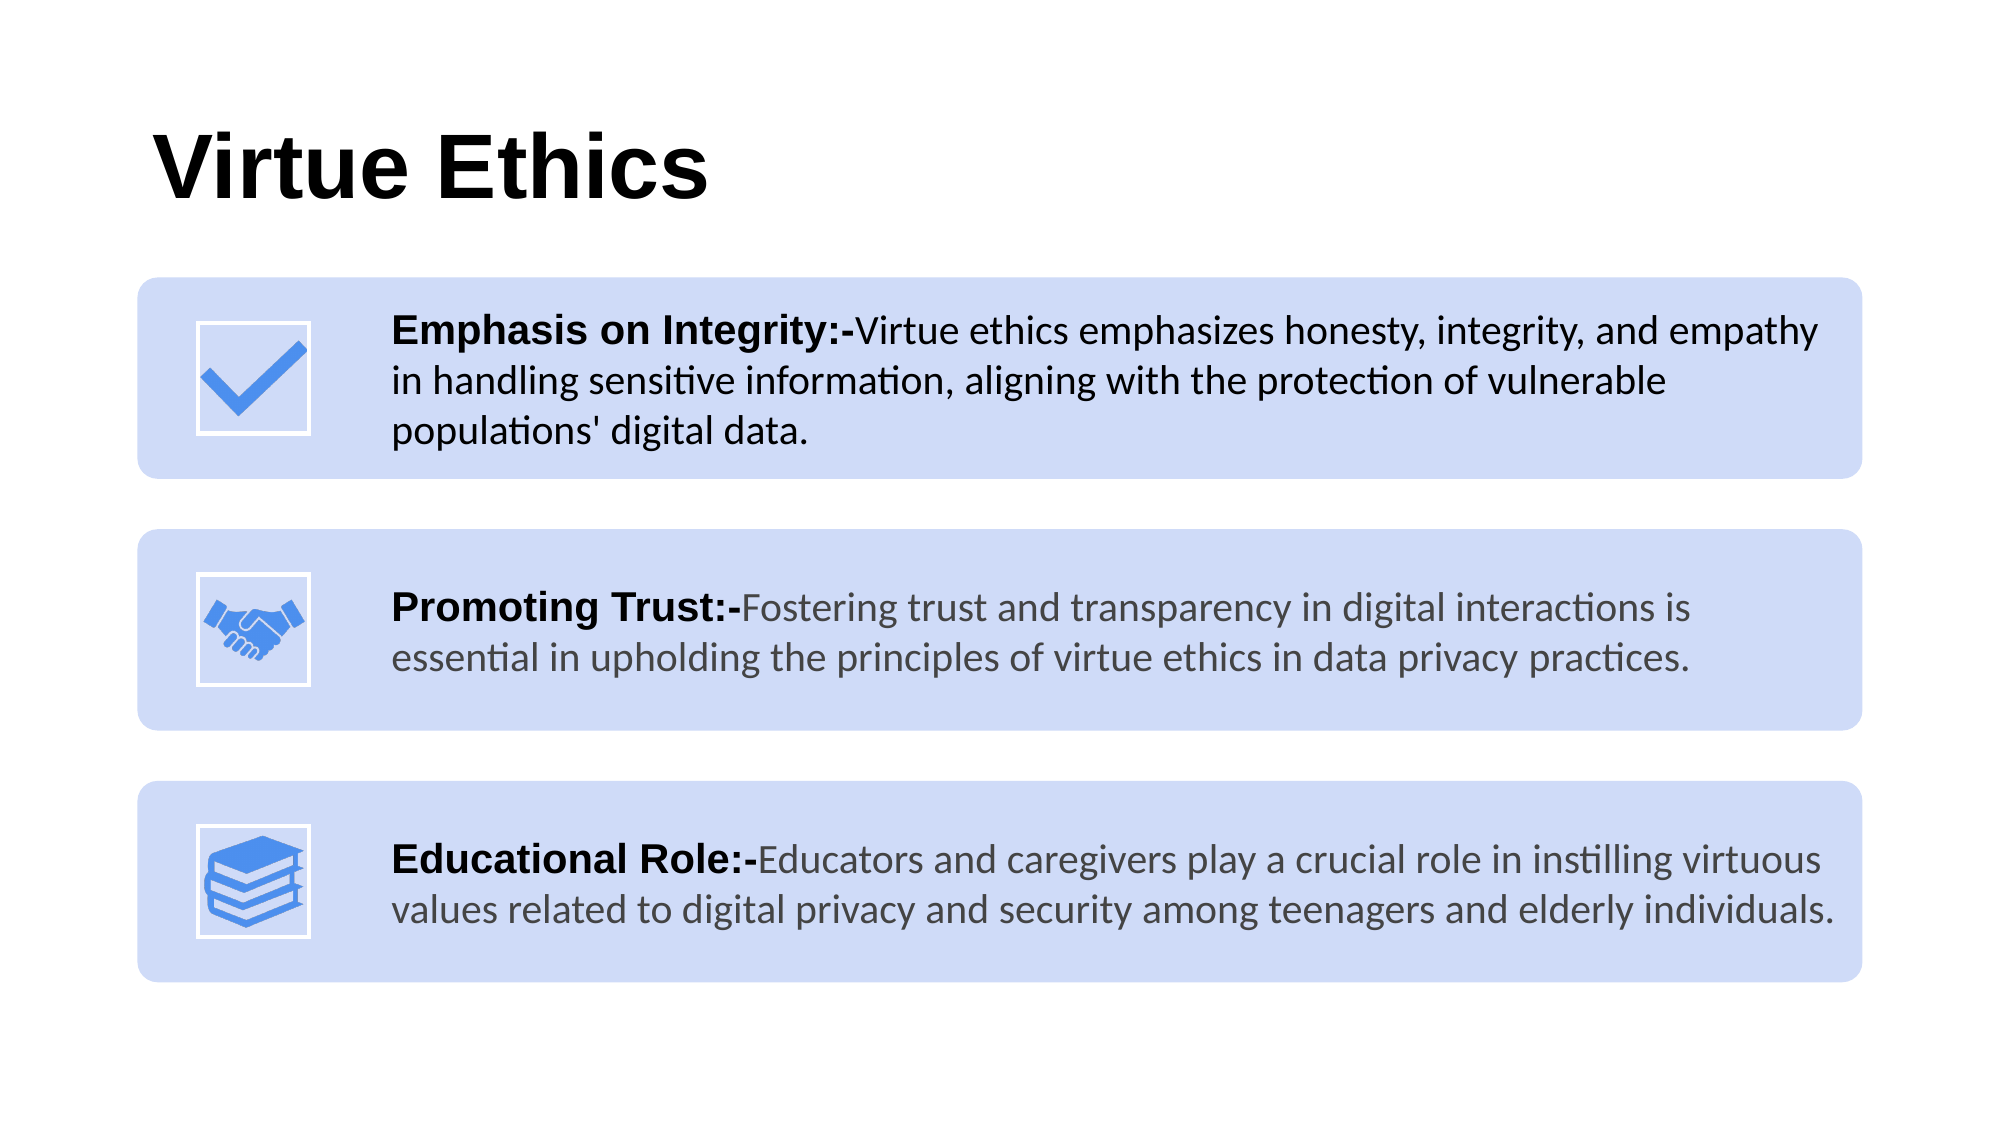

# Virtue Ethics
Emphasis on Integrity:-Virtue ethics emphasizes honesty, integrity, and empathy in handling sensitive information, aligning with the protection of vulnerable populations' digital data.
Promoting Trust:-Fostering trust and transparency in digital interactions is essential in upholding the principles of virtue ethics in data privacy practices.
Educational Role:-Educators and caregivers play a crucial role in instilling virtuous values related to digital privacy and security among teenagers and elderly individuals.